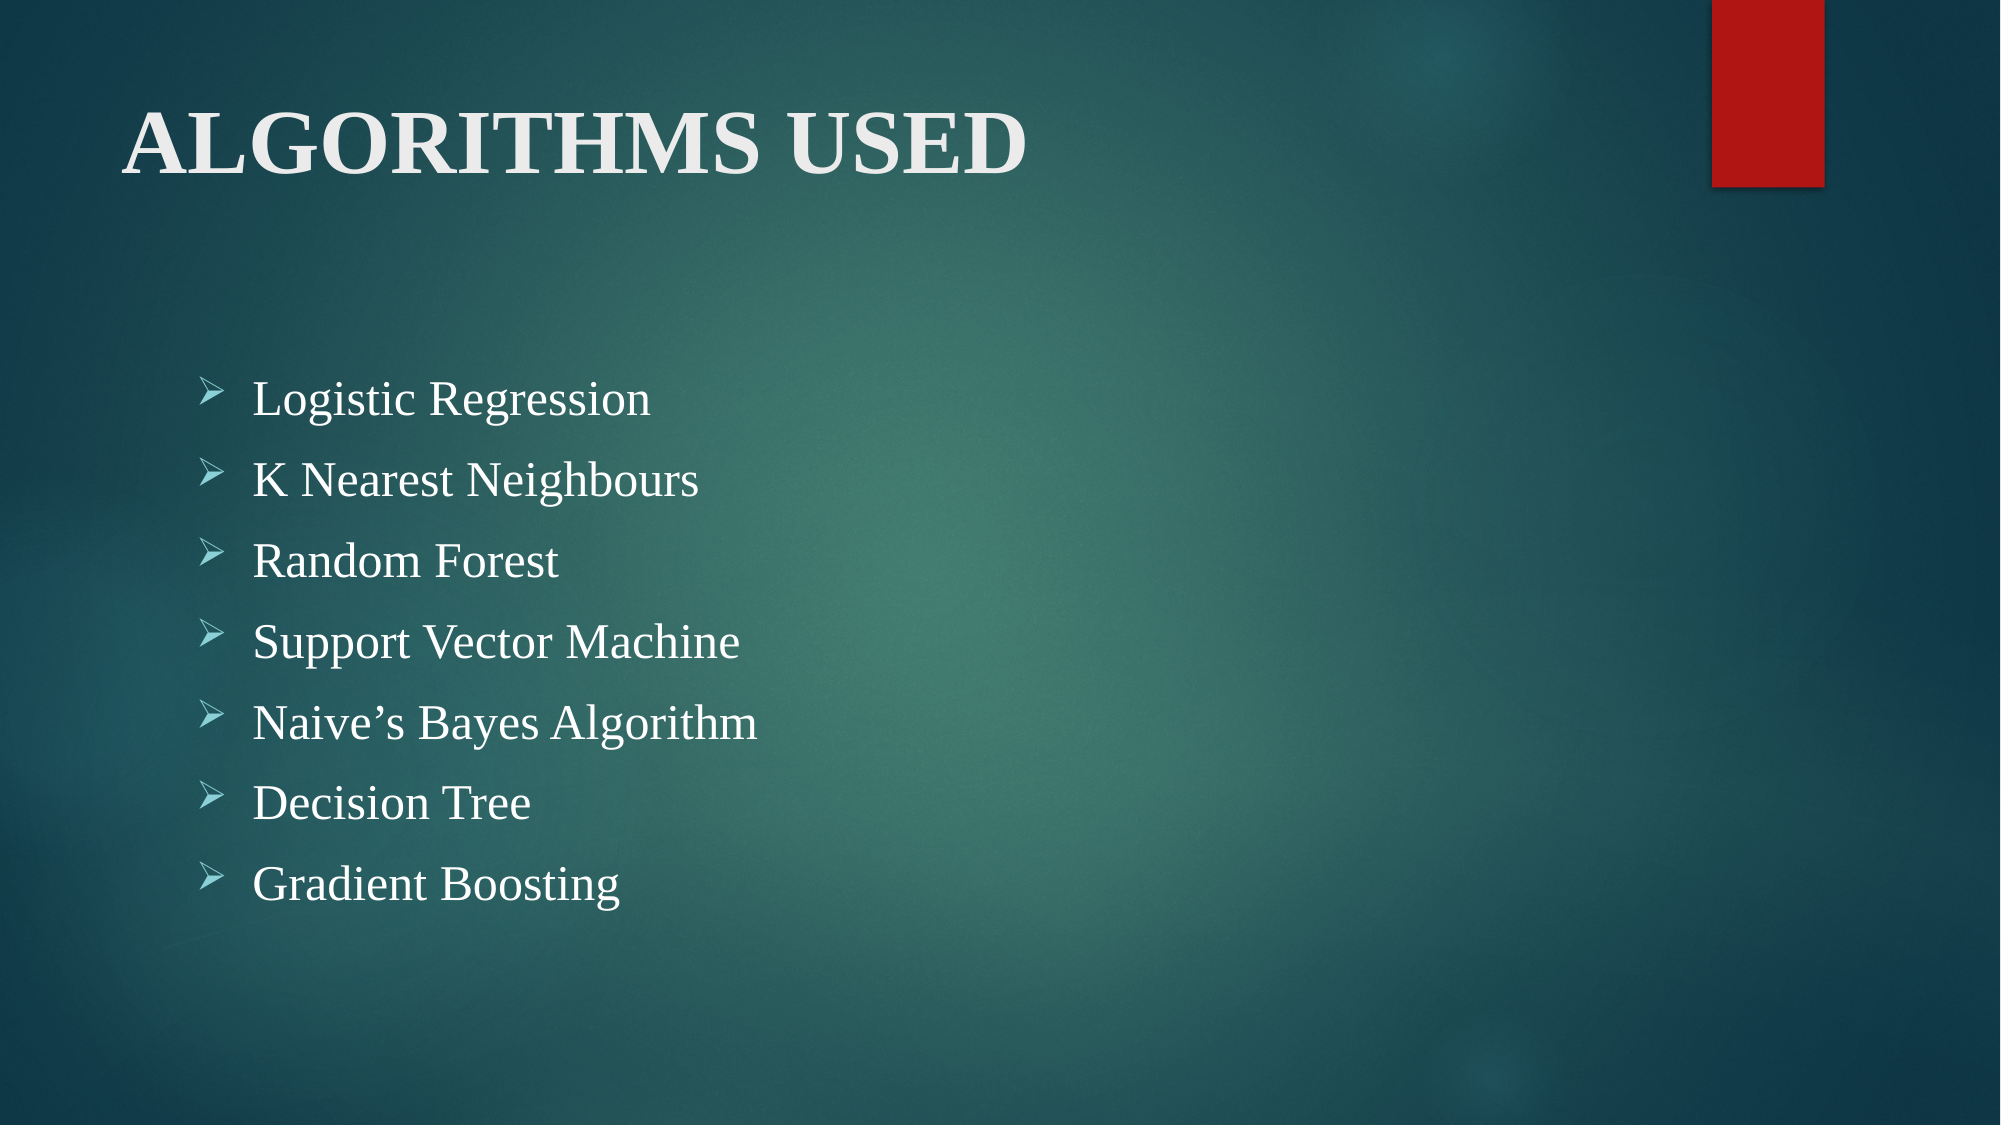

# ALGORITHMS USED
Logistic Regression
K Nearest Neighbours
Random Forest
Support Vector Machine
Naive’s Bayes Algorithm
Decision Tree
Gradient Boosting